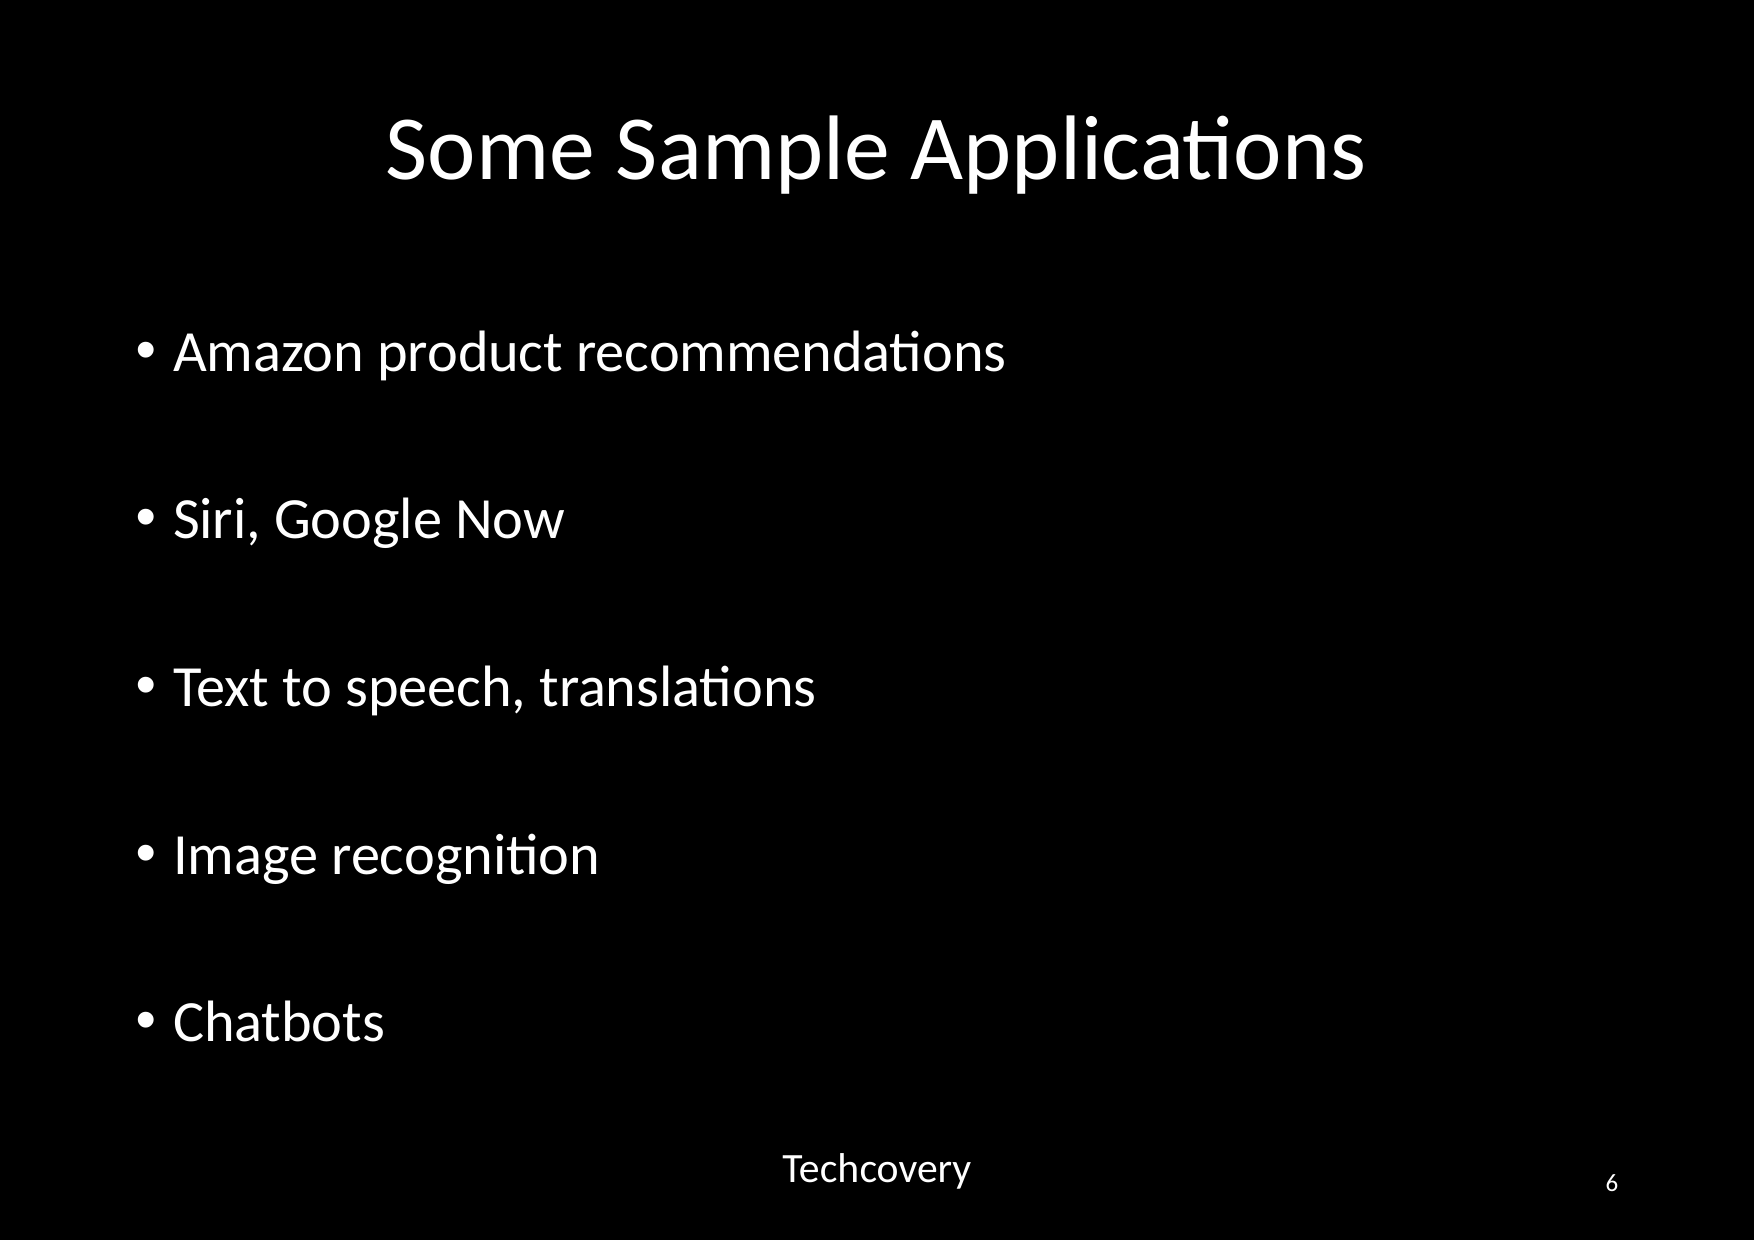

# Some Sample Applications
Amazon product recommendations

Siri, Google Now

Text to speech, translations

Image recognition

Chatbots
Techcovery
6